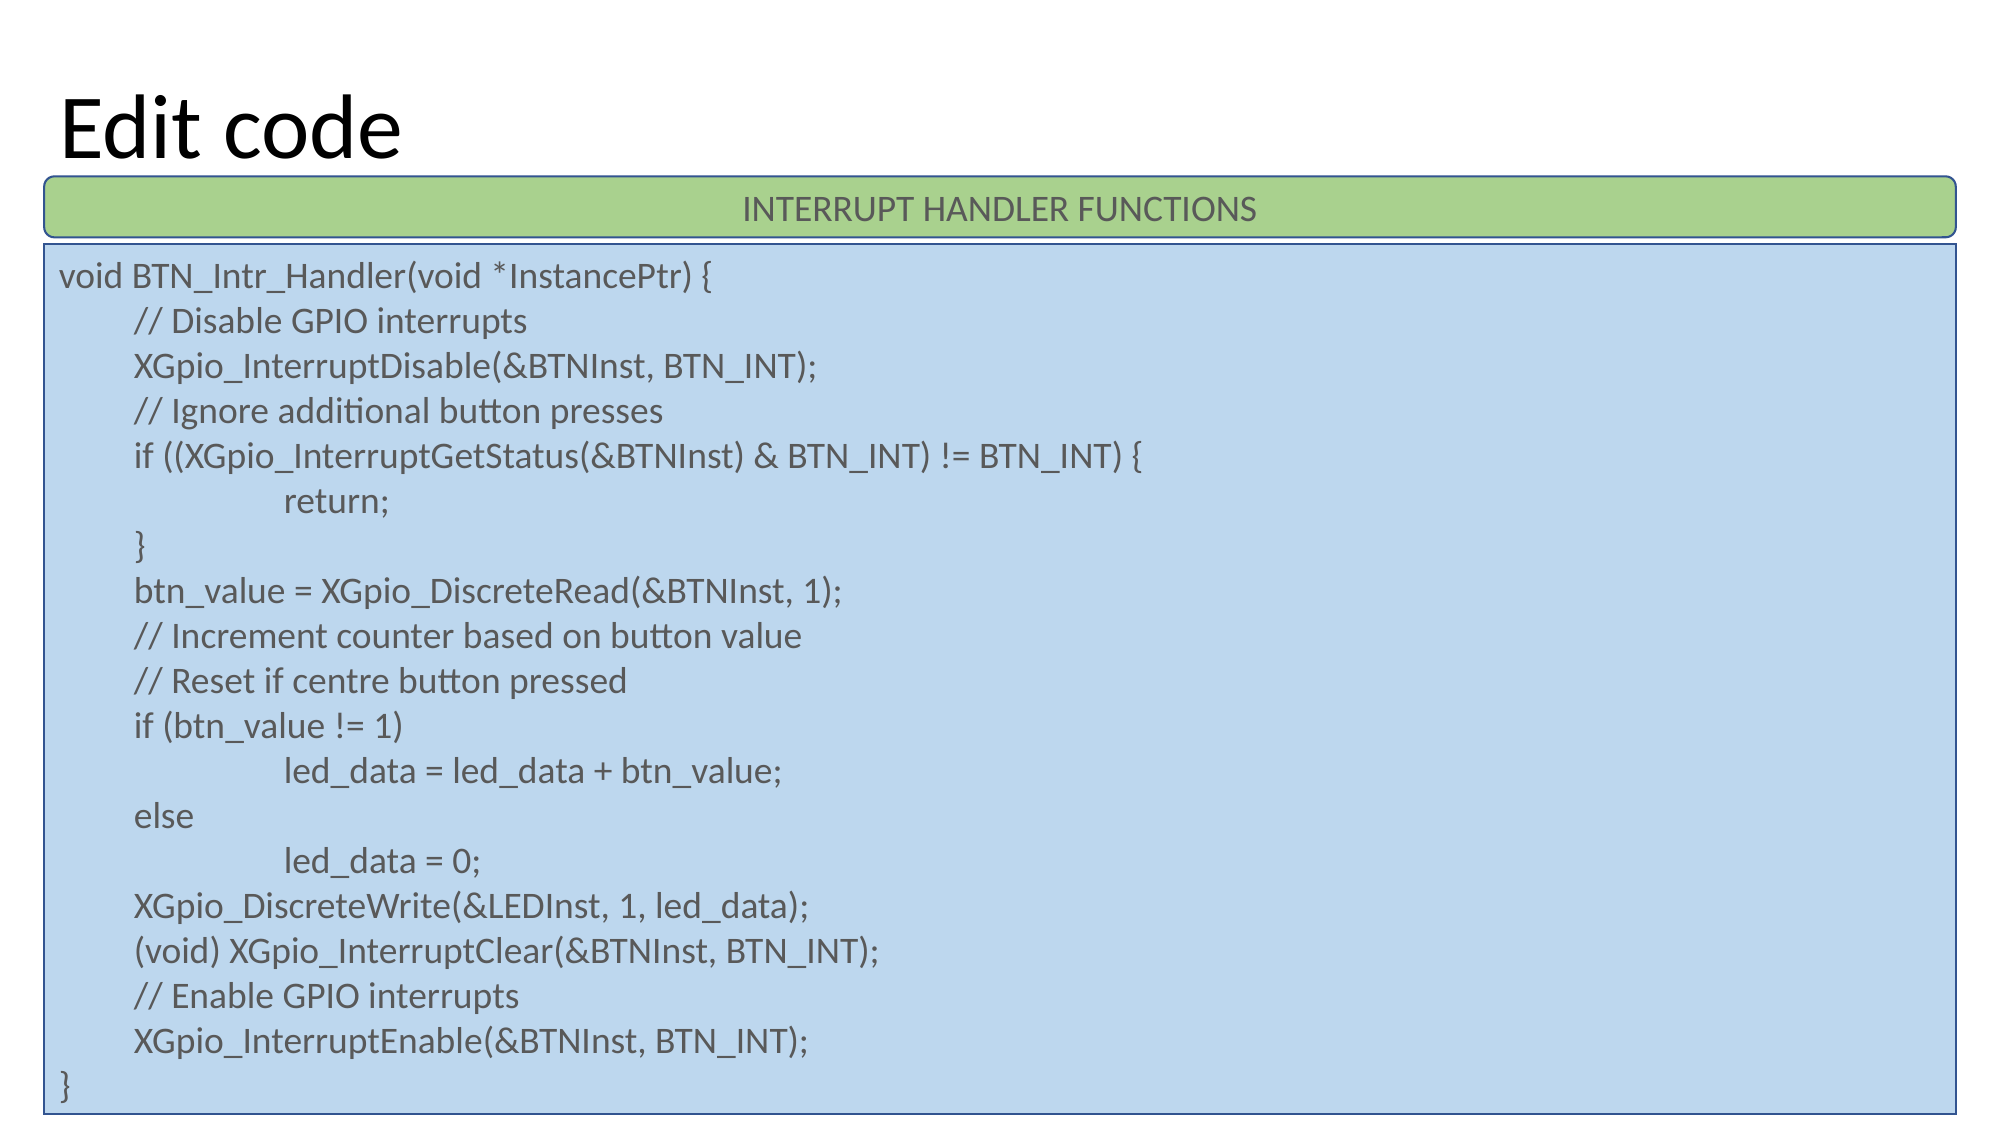

# Edit code
INTERRUPT HANDLER FUNCTIONS
void BTN_Intr_Handler(void *InstancePtr) {
// Disable GPIO interrupts
XGpio_InterruptDisable(&BTNInst, BTN_INT);
// Ignore additional button presses
if ((XGpio_InterruptGetStatus(&BTNInst) & BTN_INT) != BTN_INT) {
	return;
}
btn_value = XGpio_DiscreteRead(&BTNInst, 1);
// Increment counter based on button value
// Reset if centre button pressed
if (btn_value != 1)
	led_data = led_data + btn_value;
else
	led_data = 0;
XGpio_DiscreteWrite(&LEDInst, 1, led_data);
(void) XGpio_InterruptClear(&BTNInst, BTN_INT);
// Enable GPIO interrupts
XGpio_InterruptEnable(&BTNInst, BTN_INT);
}